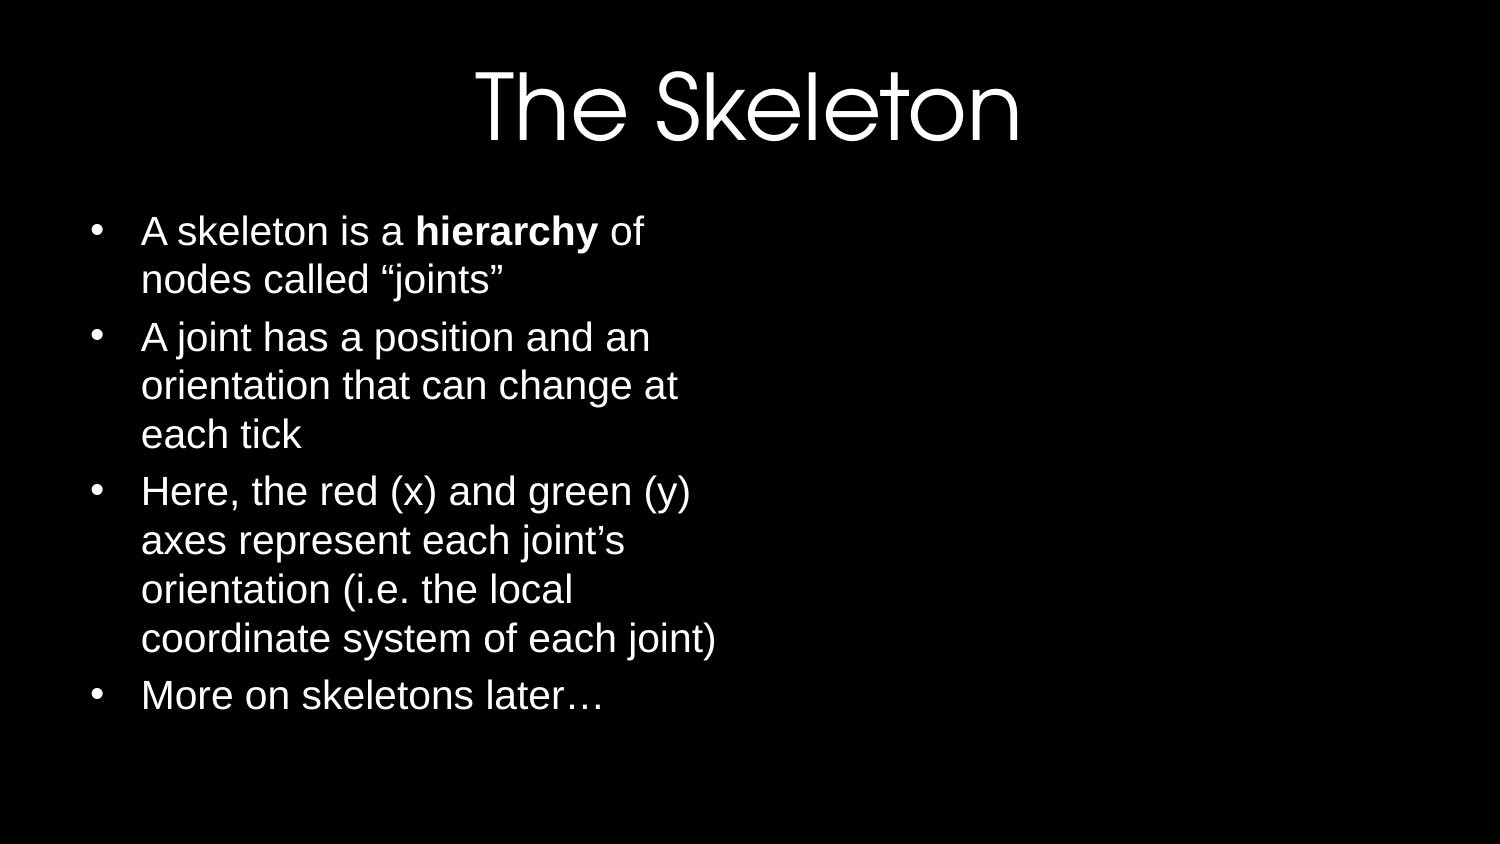

# The Skeleton
A skeleton is a hierarchy of nodes called “joints”
A joint has a position and an orientation that can change at each tick
Here, the red (x) and green (y) axes represent each joint’s orientation (i.e. the local coordinate system of each joint)
More on skeletons later…